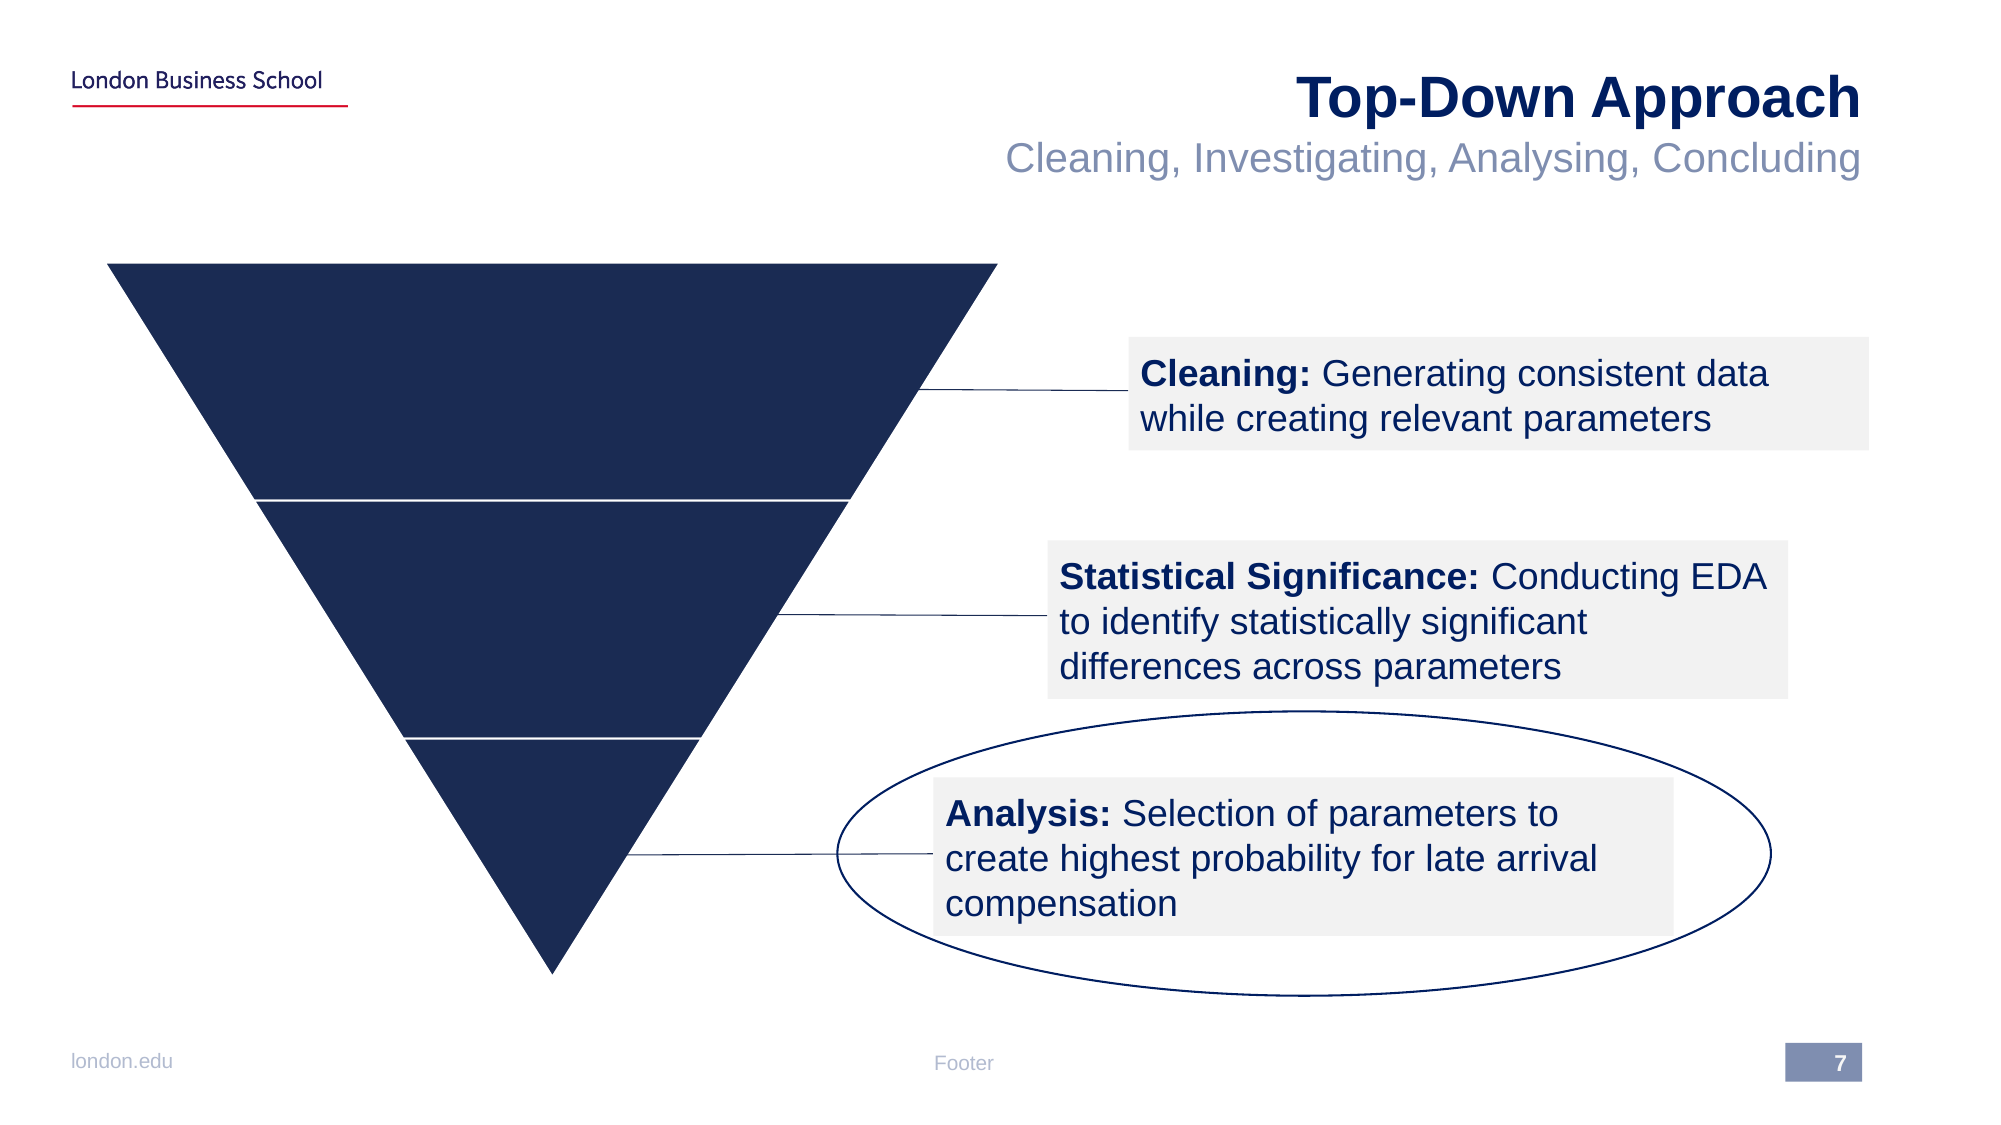

# Top-Down Approach

Cleaning, Investigating, Analysing, Concluding

Cleaning: Generating consistent data while creating relevant parameters
Statistical Significance: Conducting EDA to identify statistically significant differences across parameters

Analysis: Selection of parameters to create highest probability for late arrival compensation